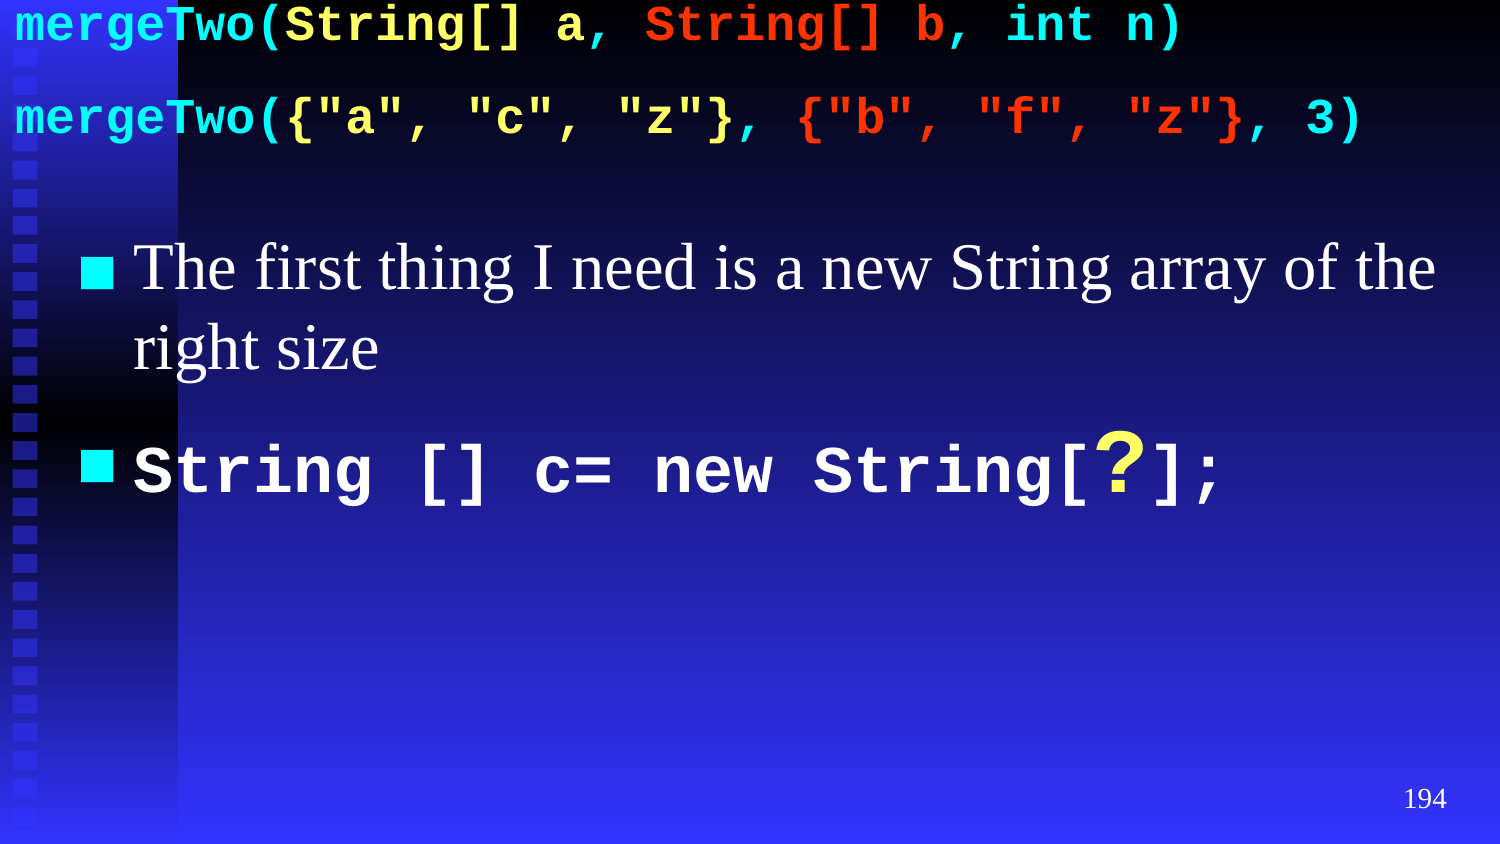

# mergeTwo(String[] a, String[] b, int n) mergeTwo({"a", "c", "z"}, {"b", "f", "z"}, 3)
The first thing I need is a new String array of the right size
String [] c= new String[?];
194